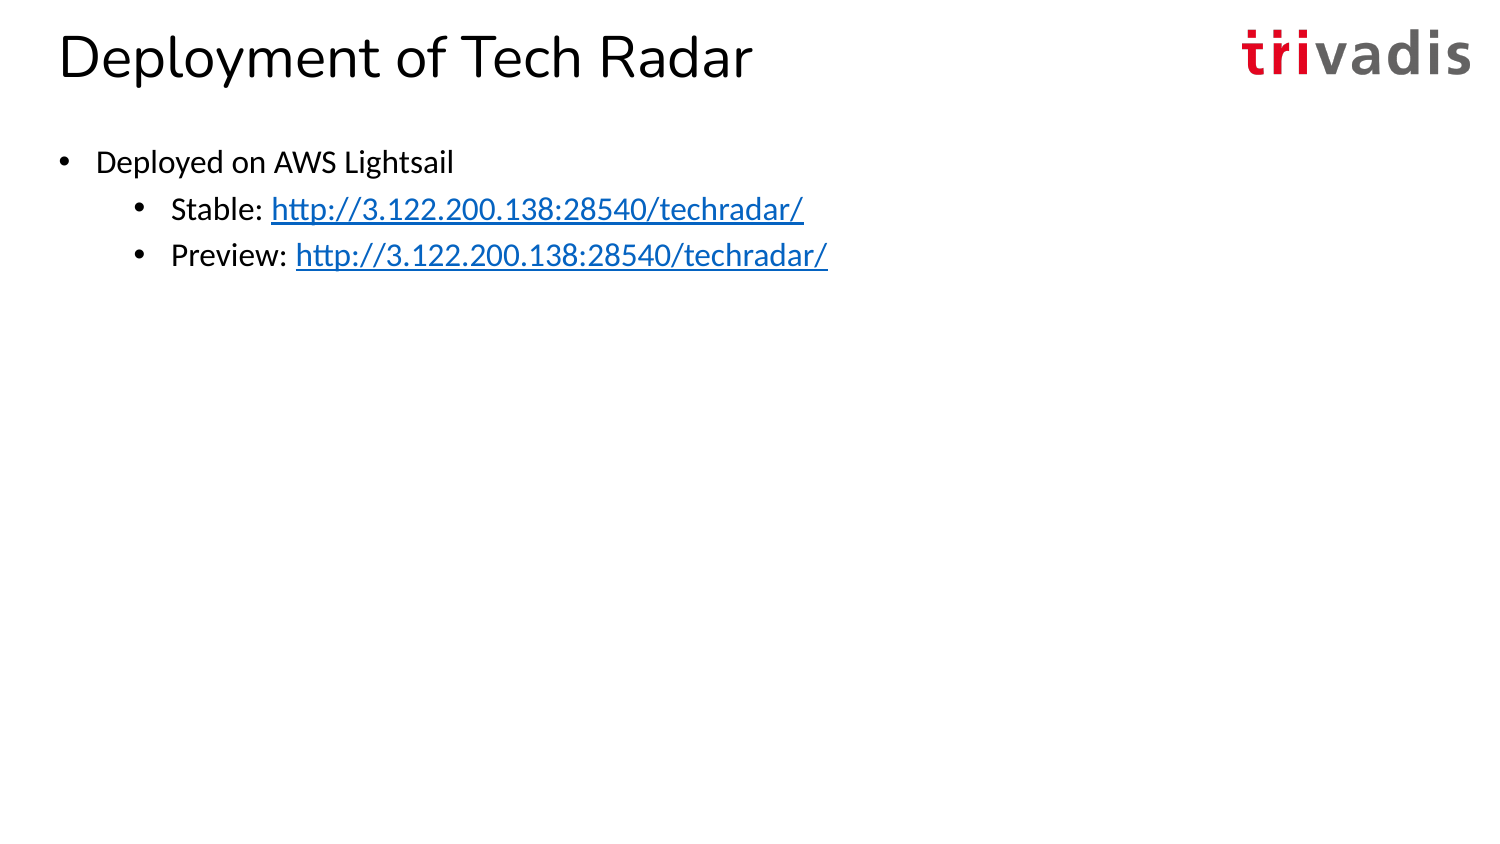

# Deployment of Tech Radar
Deployed on AWS Lightsail
Stable: http://3.122.200.138:28540/techradar/
Preview: http://3.122.200.138:28540/techradar/